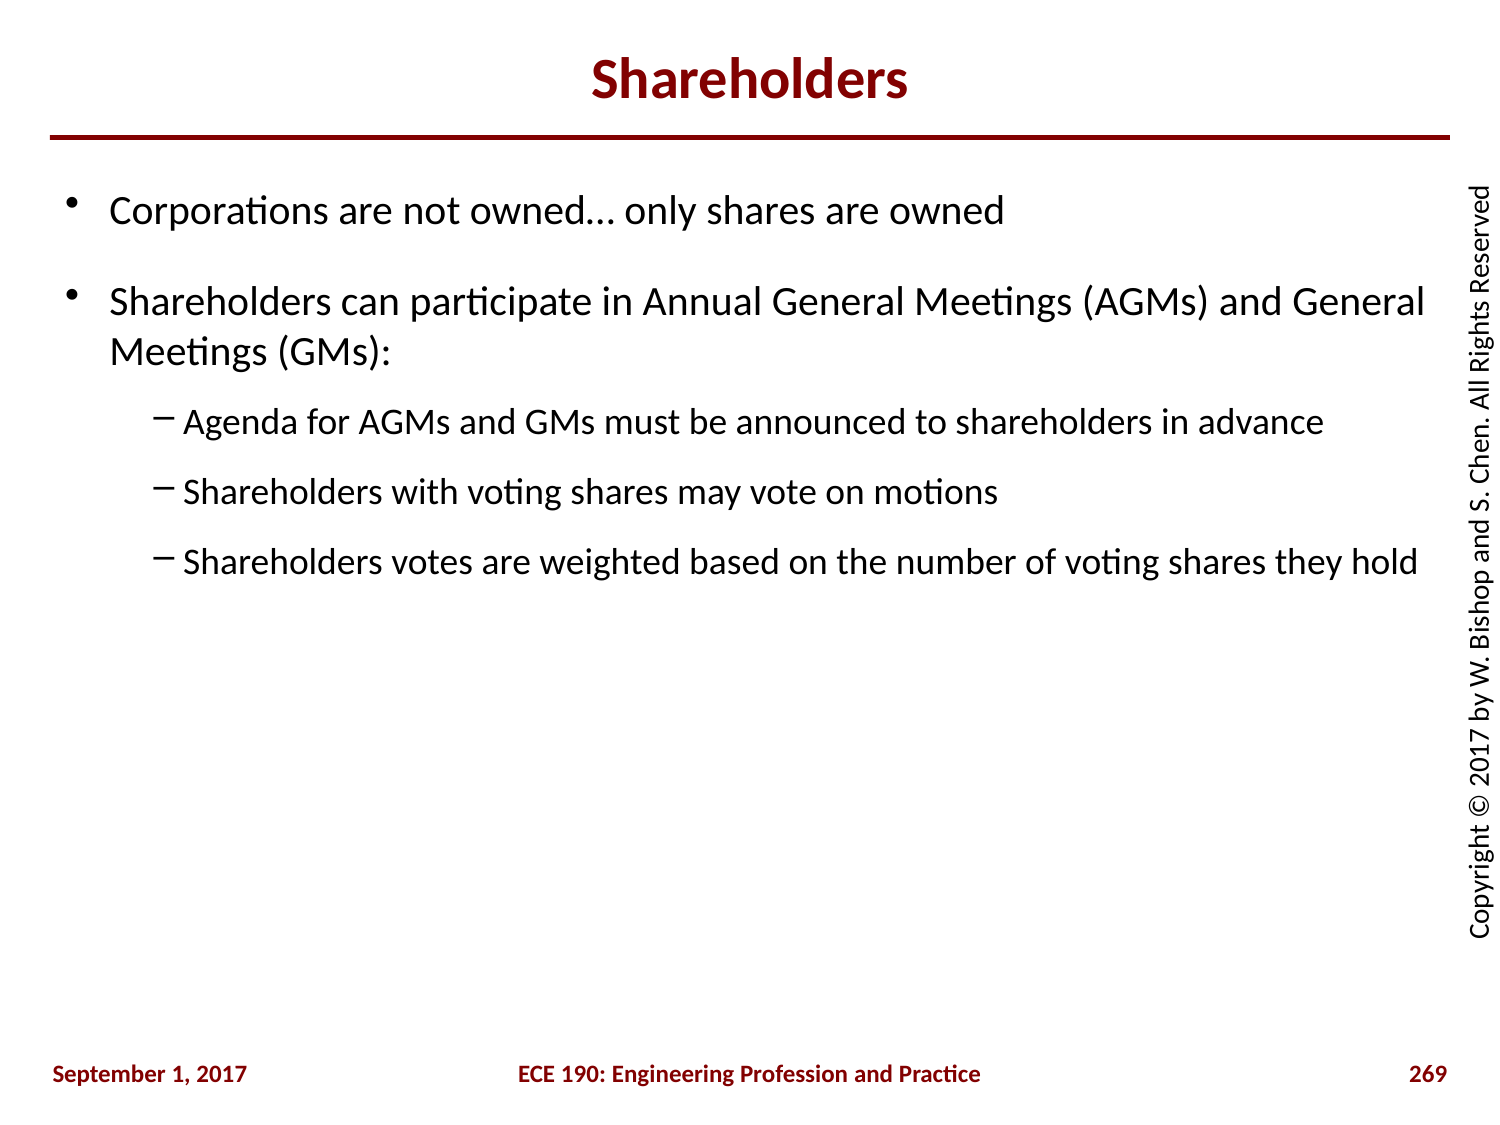

# Shareholders
Corporations are not owned… only shares are owned
Shareholders can participate in Annual General Meetings (AGMs) and General Meetings (GMs):
Agenda for AGMs and GMs must be announced to shareholders in advance
Shareholders with voting shares may vote on motions
Shareholders votes are weighted based on the number of voting shares they hold
September 1, 2017
ECE 190: Engineering Profession and Practice
269